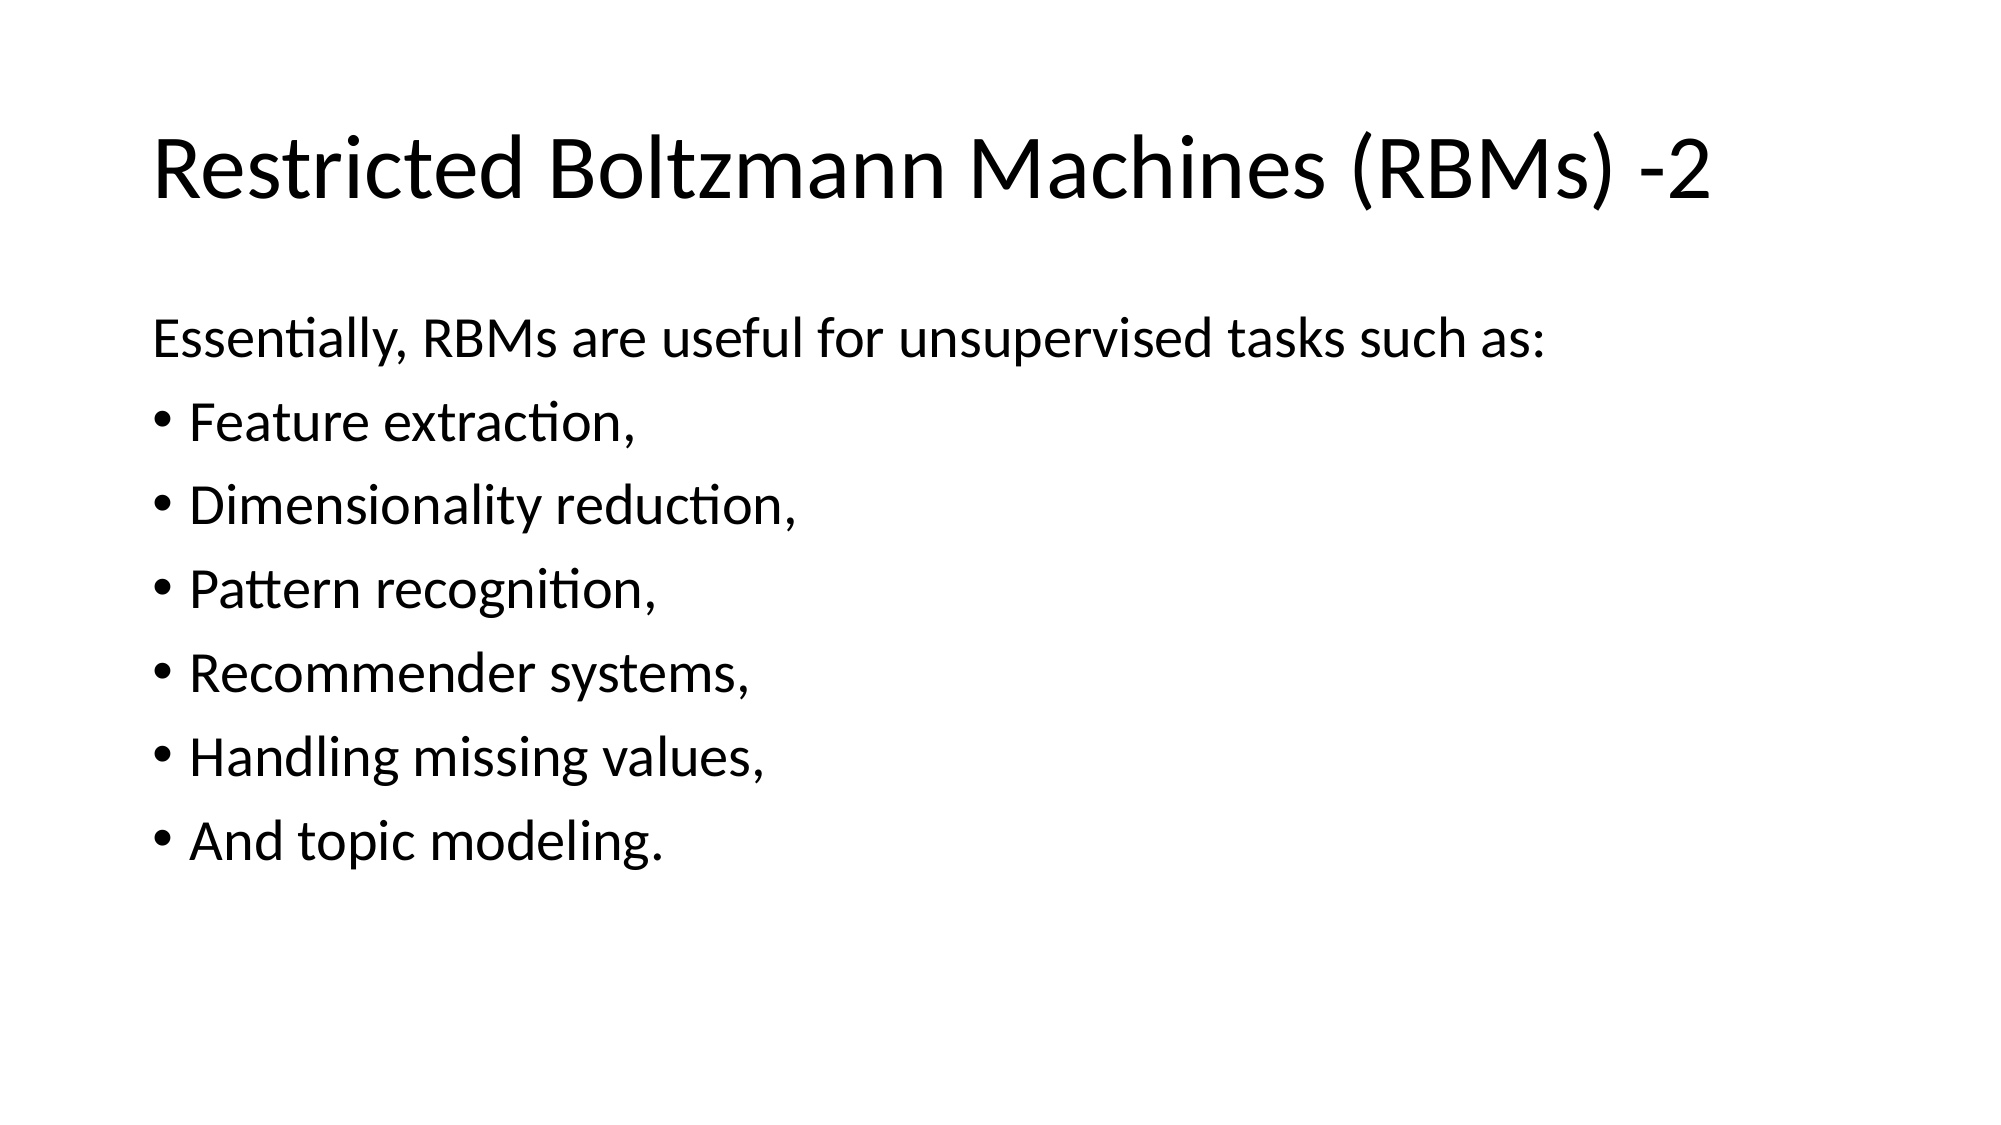

# Restricted Boltzmann Machines (RBMs) -2
Essentially, RBMs are useful for unsupervised tasks such as:
Feature extraction,
Dimensionality reduction,
Pattern recognition,
Recommender systems,
Handling missing values,
And topic modeling.